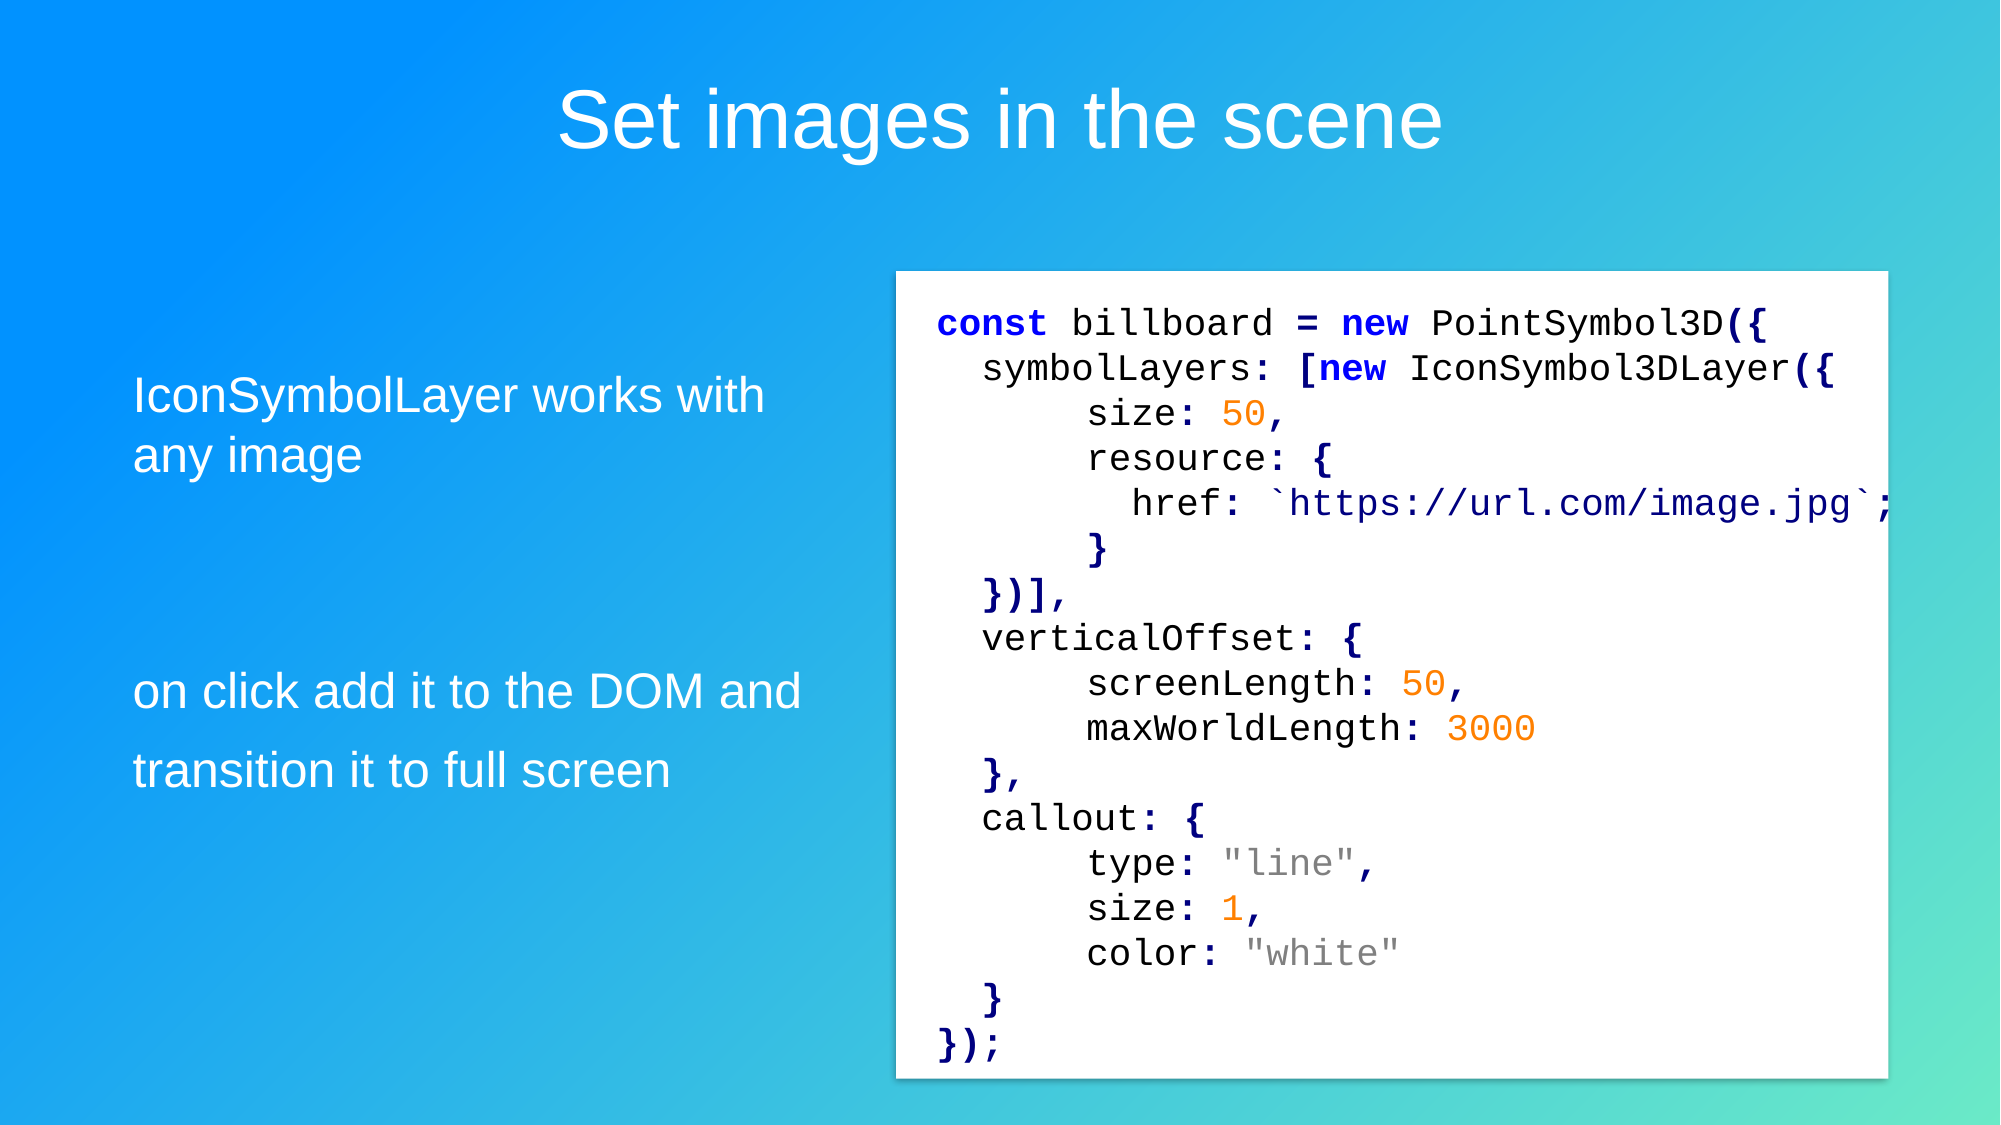

# Set images in the scene

const billboard = new PointSymbol3D({
  symbolLayers: [new IconSymbol3DLayer({
	size: 50,
	resource: {
	  href: `https://url.com/image.jpg`;
	}
  })],
  verticalOffset: {
	screenLength: 50,
	maxWorldLength: 3000
  },
  callout: {
	type: "line",
	size: 1,
	color: "white"
  }
});
IconSymbolLayer works with any image

on click add it to the DOM and
transition it to full screen